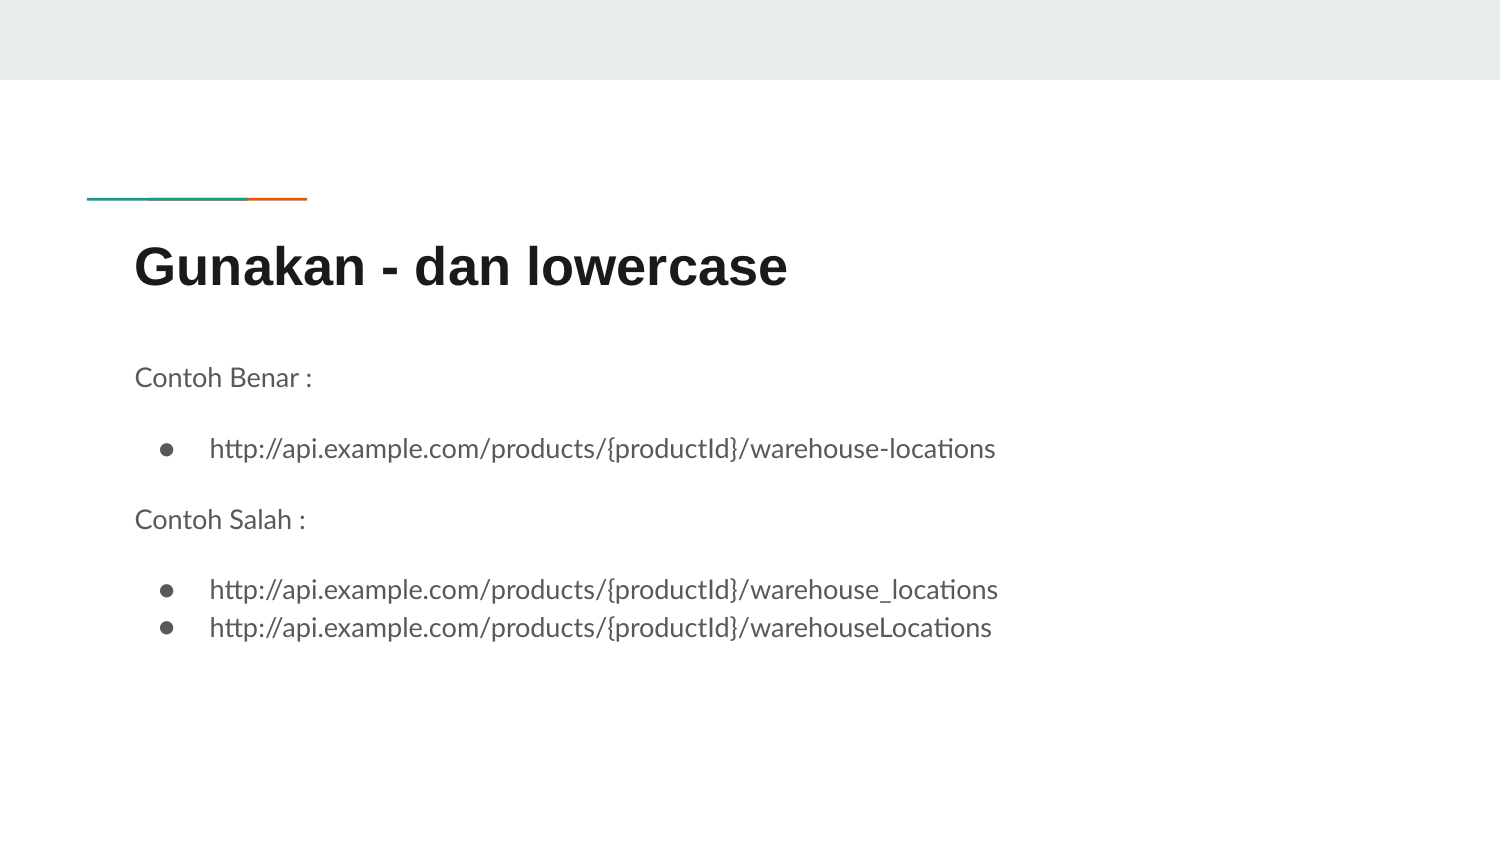

# Gunakan - dan lowercase
Contoh Benar :
http://api.example.com/products/{productId}/warehouse-locations
Contoh Salah :
http://api.example.com/products/{productId}/warehouse_locations
http://api.example.com/products/{productId}/warehouseLocations